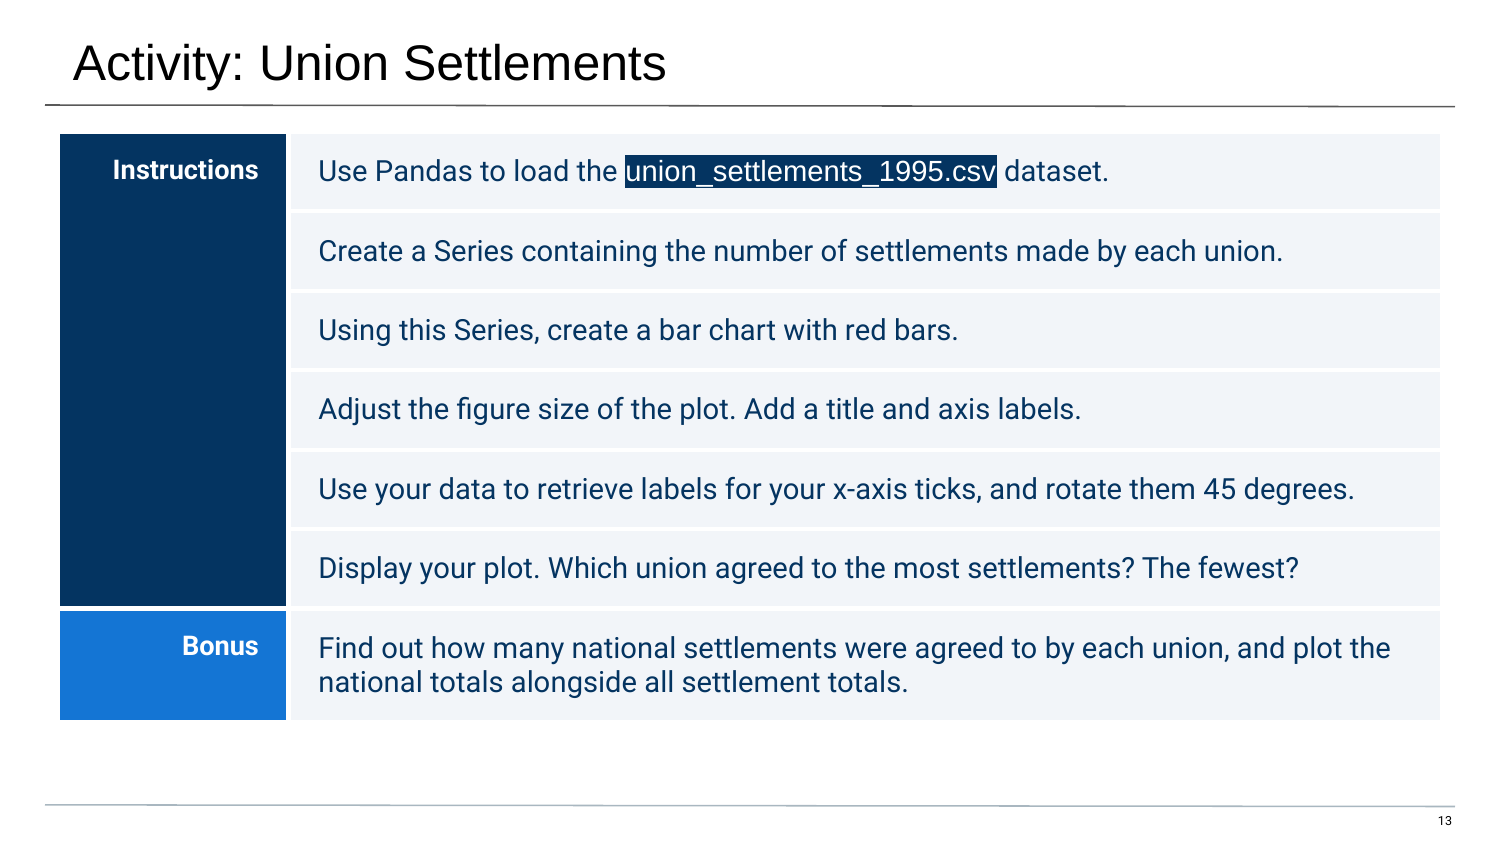

# Activity: Union Settlements
| Instructions | Use Pandas to load the union\_settlements\_1995.csv dataset. |
| --- | --- |
|  | Create a Series containing the number of settlements made by each union. |
|  | Using this Series, create a bar chart with red bars. |
|  | Adjust the figure size of the plot. Add a title and axis labels. |
|  | Use your data to retrieve labels for your x-axis ticks, and rotate them 45 degrees. |
|  | Display your plot. Which union agreed to the most settlements? The fewest? |
| Bonus | Find out how many national settlements were agreed to by each union, and plot the national totals alongside all settlement totals. |